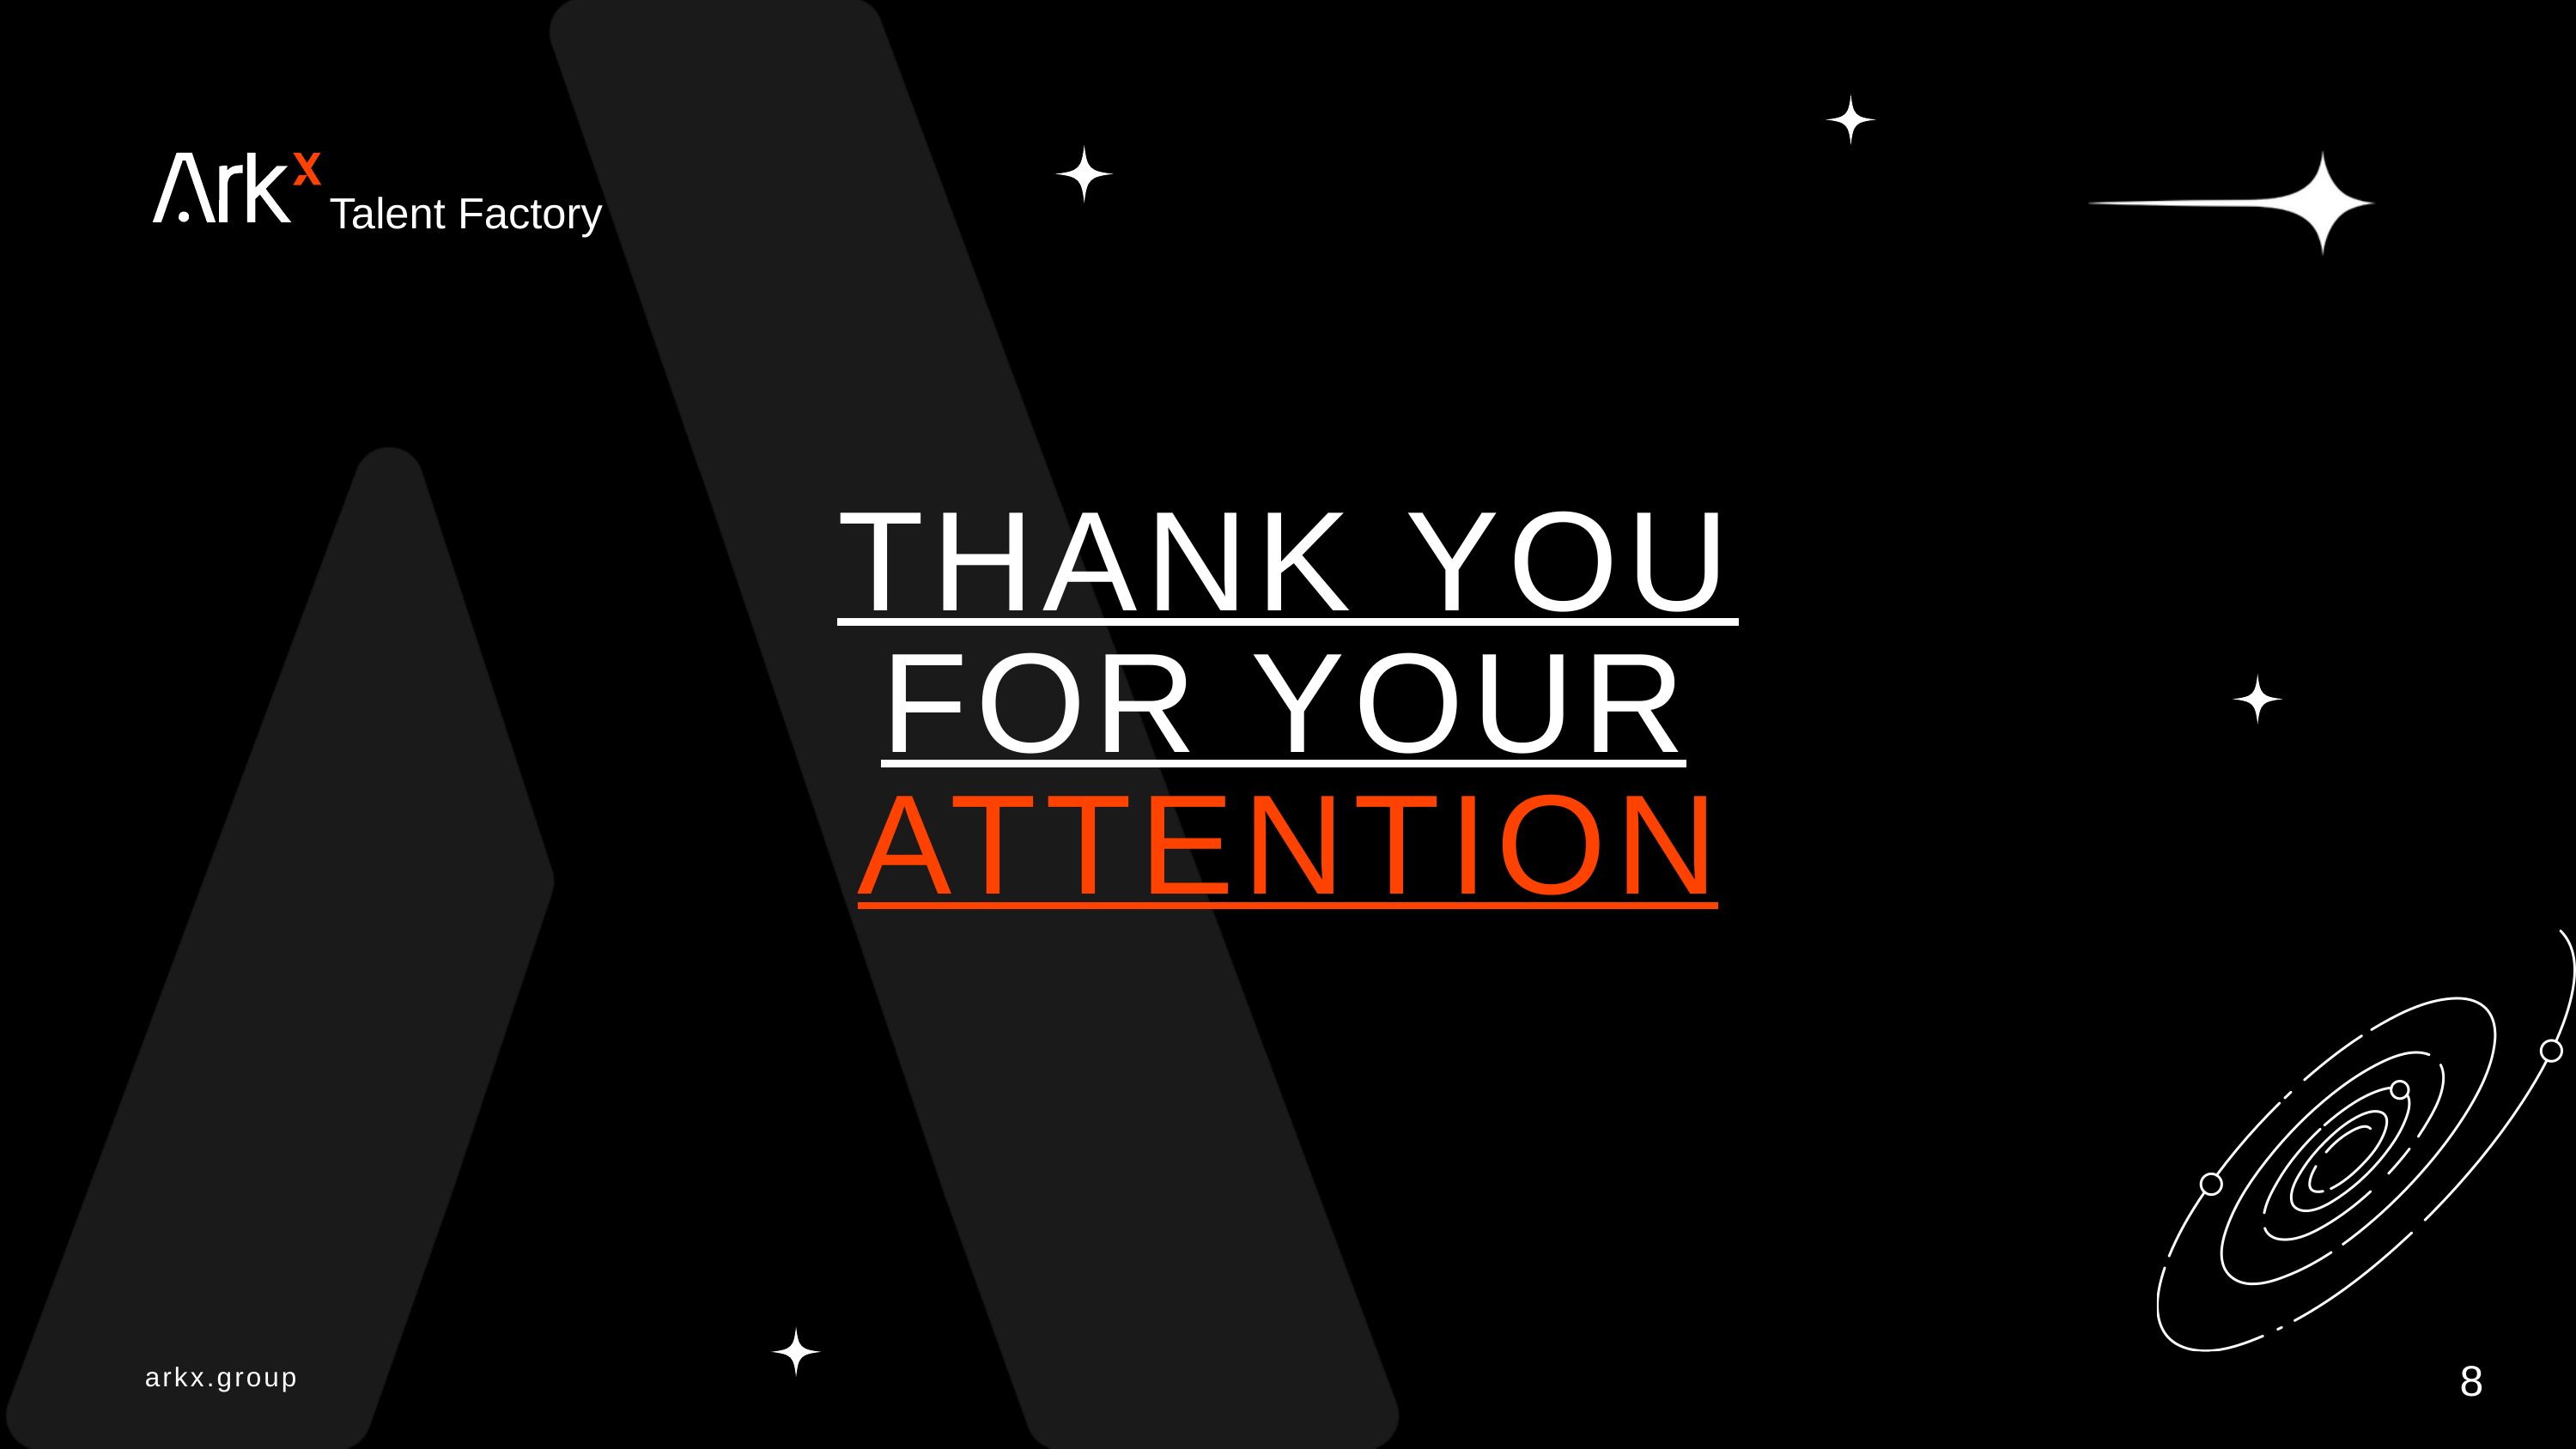

Talent Factory

THANK YOU FOR YOUR ATTENTION

8
arkx.group